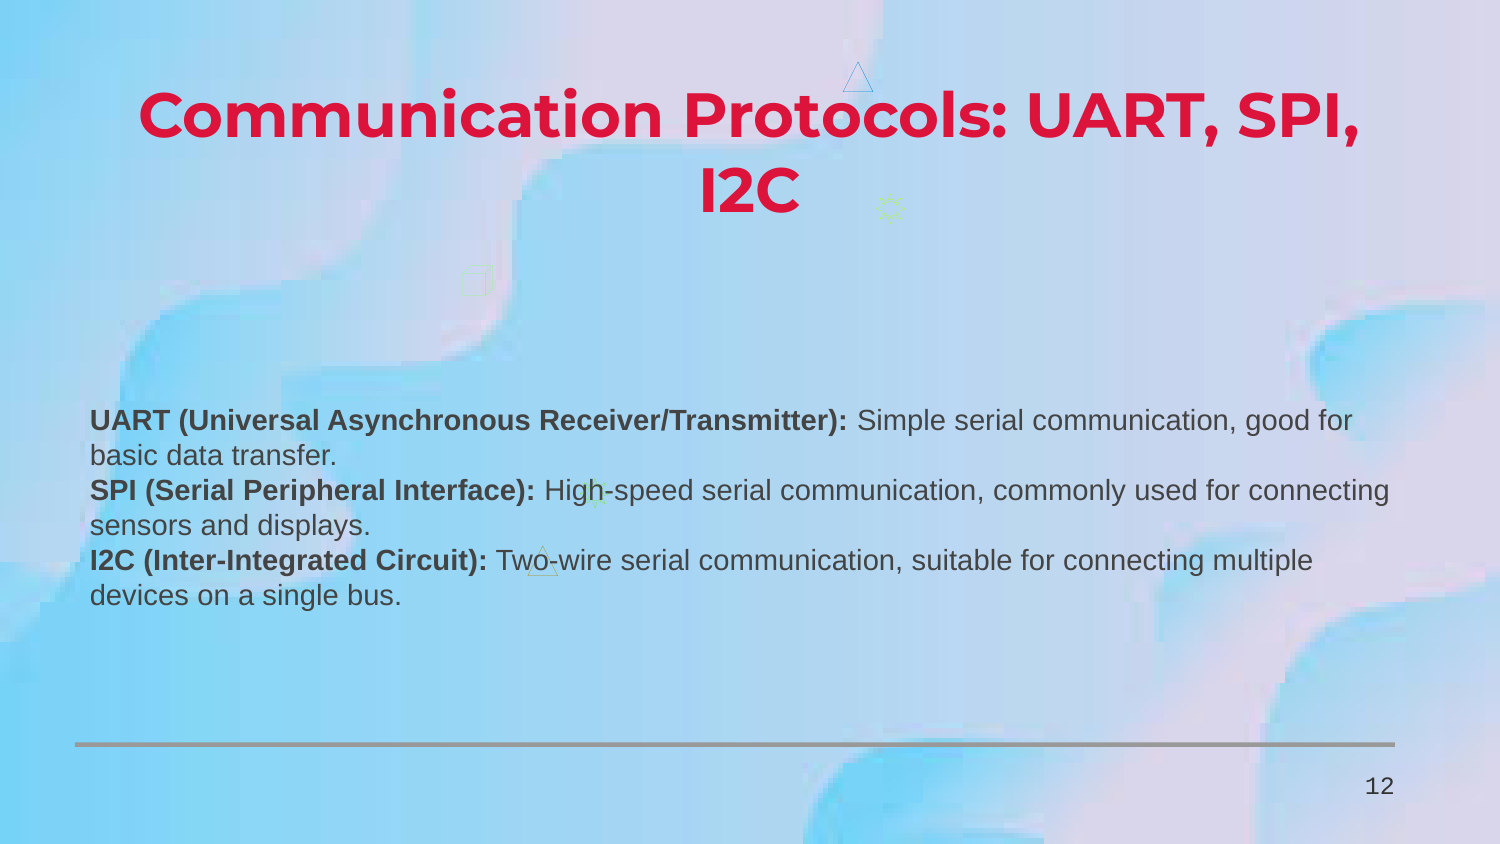

Communication Protocols: UART, SPI, I2C

UART (Universal Asynchronous Receiver/Transmitter): Simple serial communication, good for basic data transfer.
SPI (Serial Peripheral Interface): High-speed serial communication, commonly used for connecting sensors and displays.
I2C (Inter-Integrated Circuit): Two-wire serial communication, suitable for connecting multiple devices on a single bus.

12